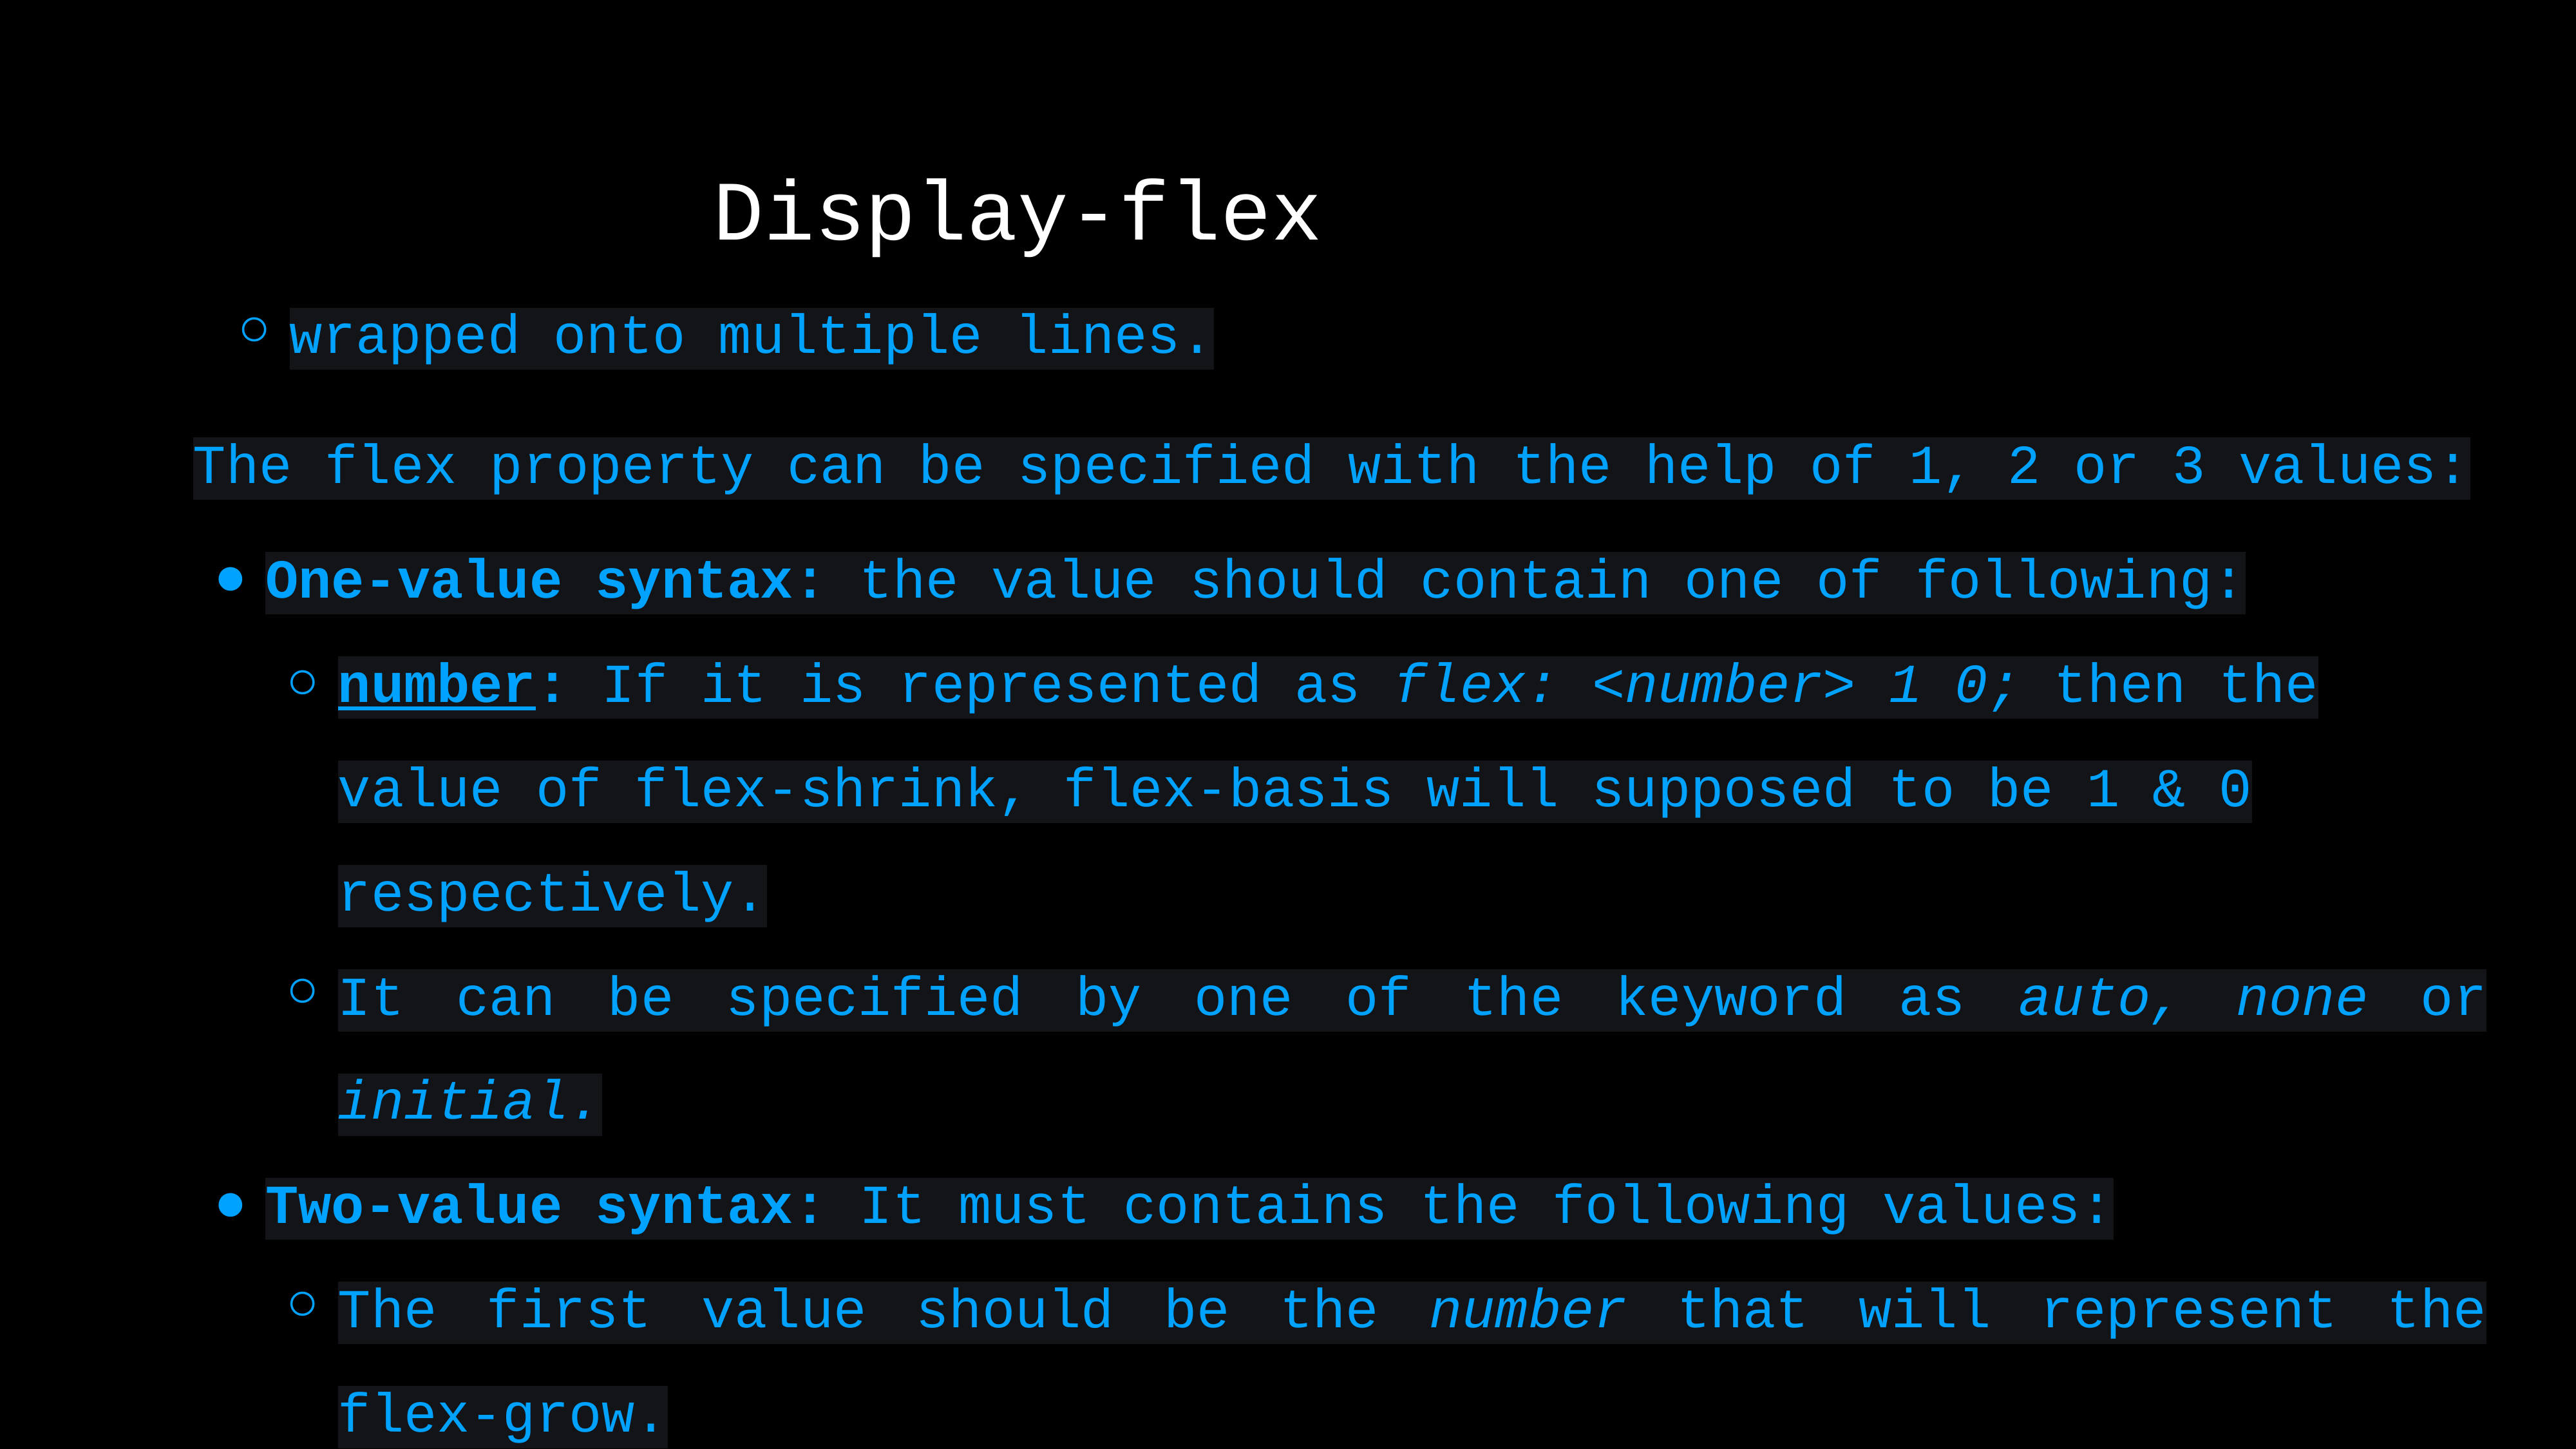

Display-flex

wrapped onto multiple lines.
The flex property can be specified with the help of 1, 2 or 3 values:
One-value syntax: the value should contain one of following:
number: If it is represented as flex: <number> 1 0; then the value of flex-shrink, flex-basis will supposed to be 1 & 0 respectively.
It can be specified by one of the keyword as auto, none or initial.
Two-value syntax: It must contains the following values:
The first value should be the number that will represent the flex-grow.